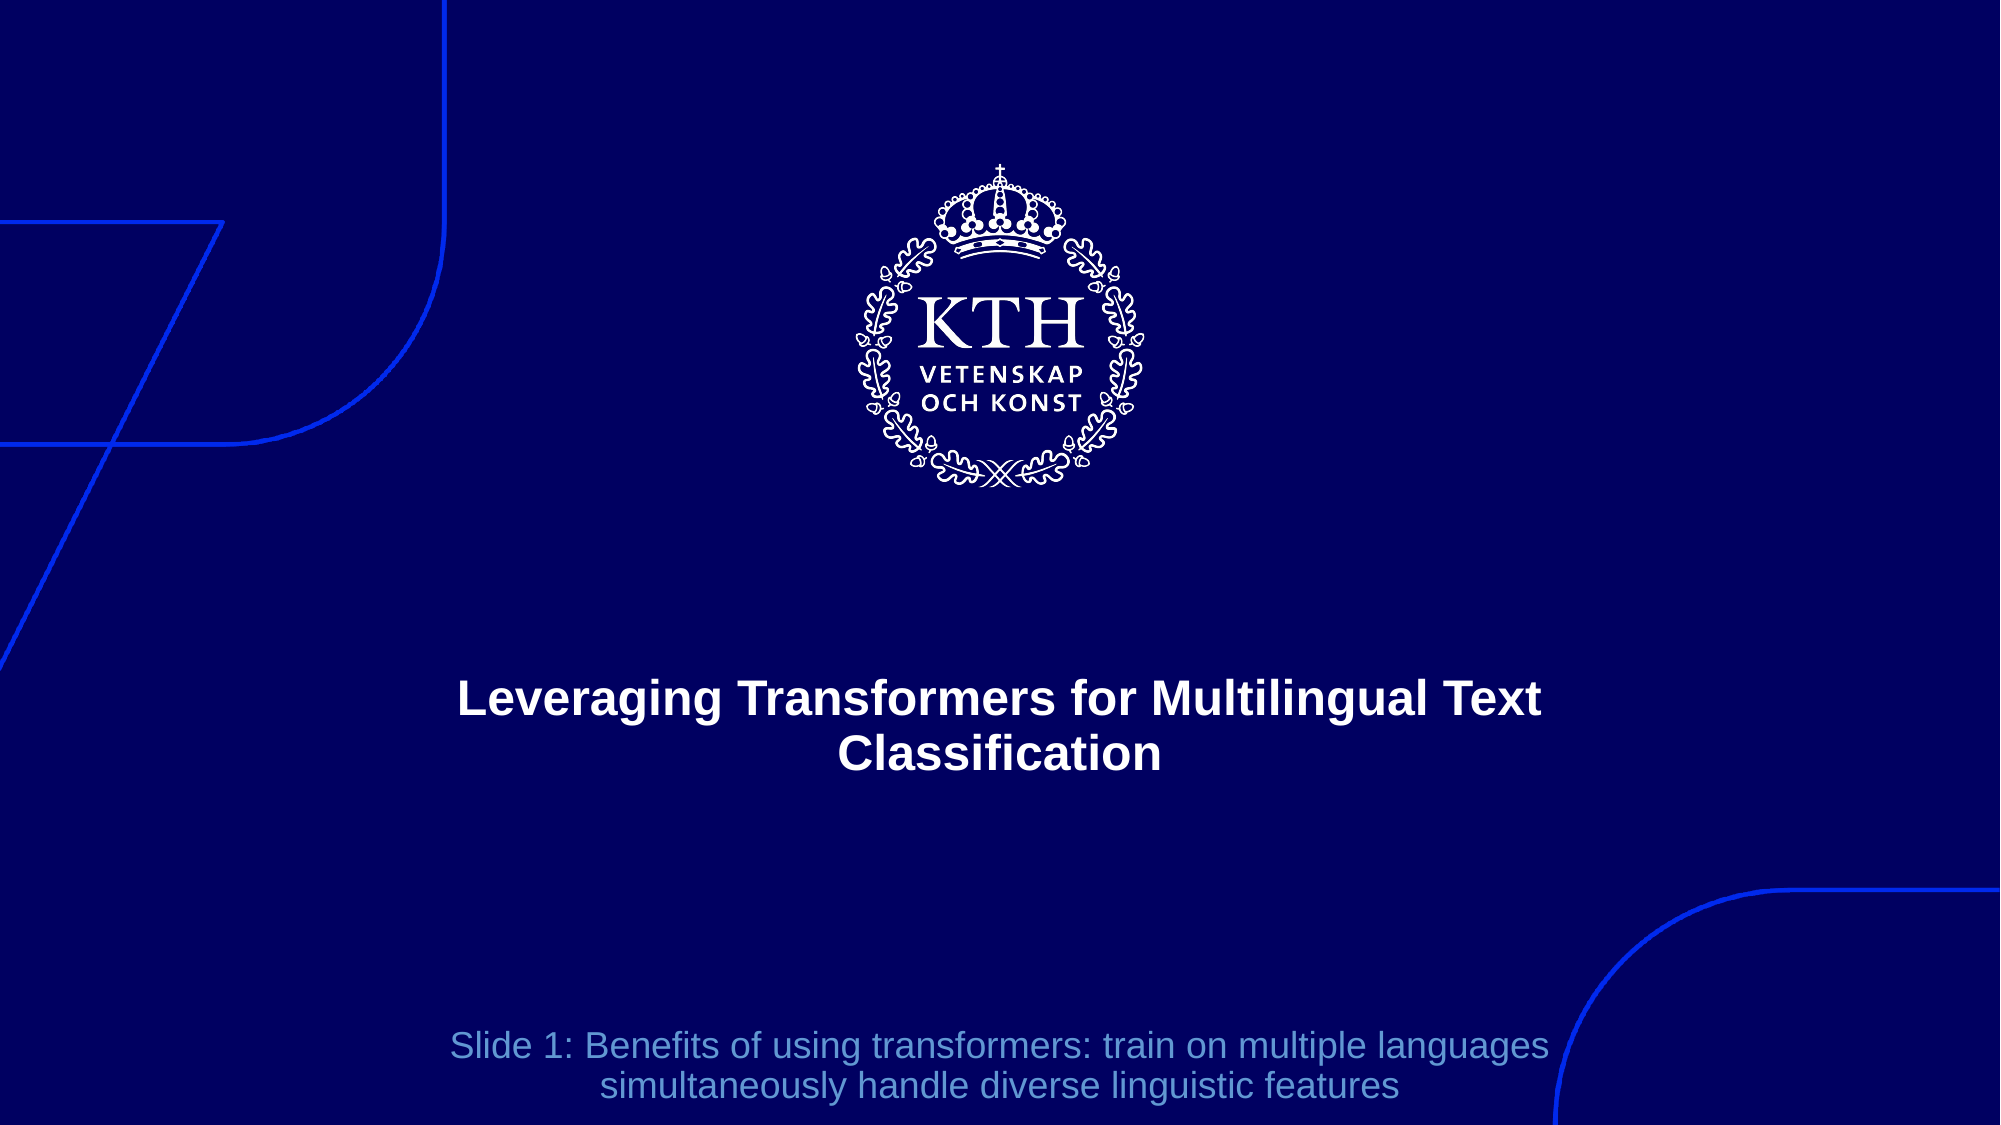

# Leveraging Transformers for Multilingual Text Classification

Slide 1: Benefits of using transformers: train on multiple languages simultaneously handle diverse linguistic features